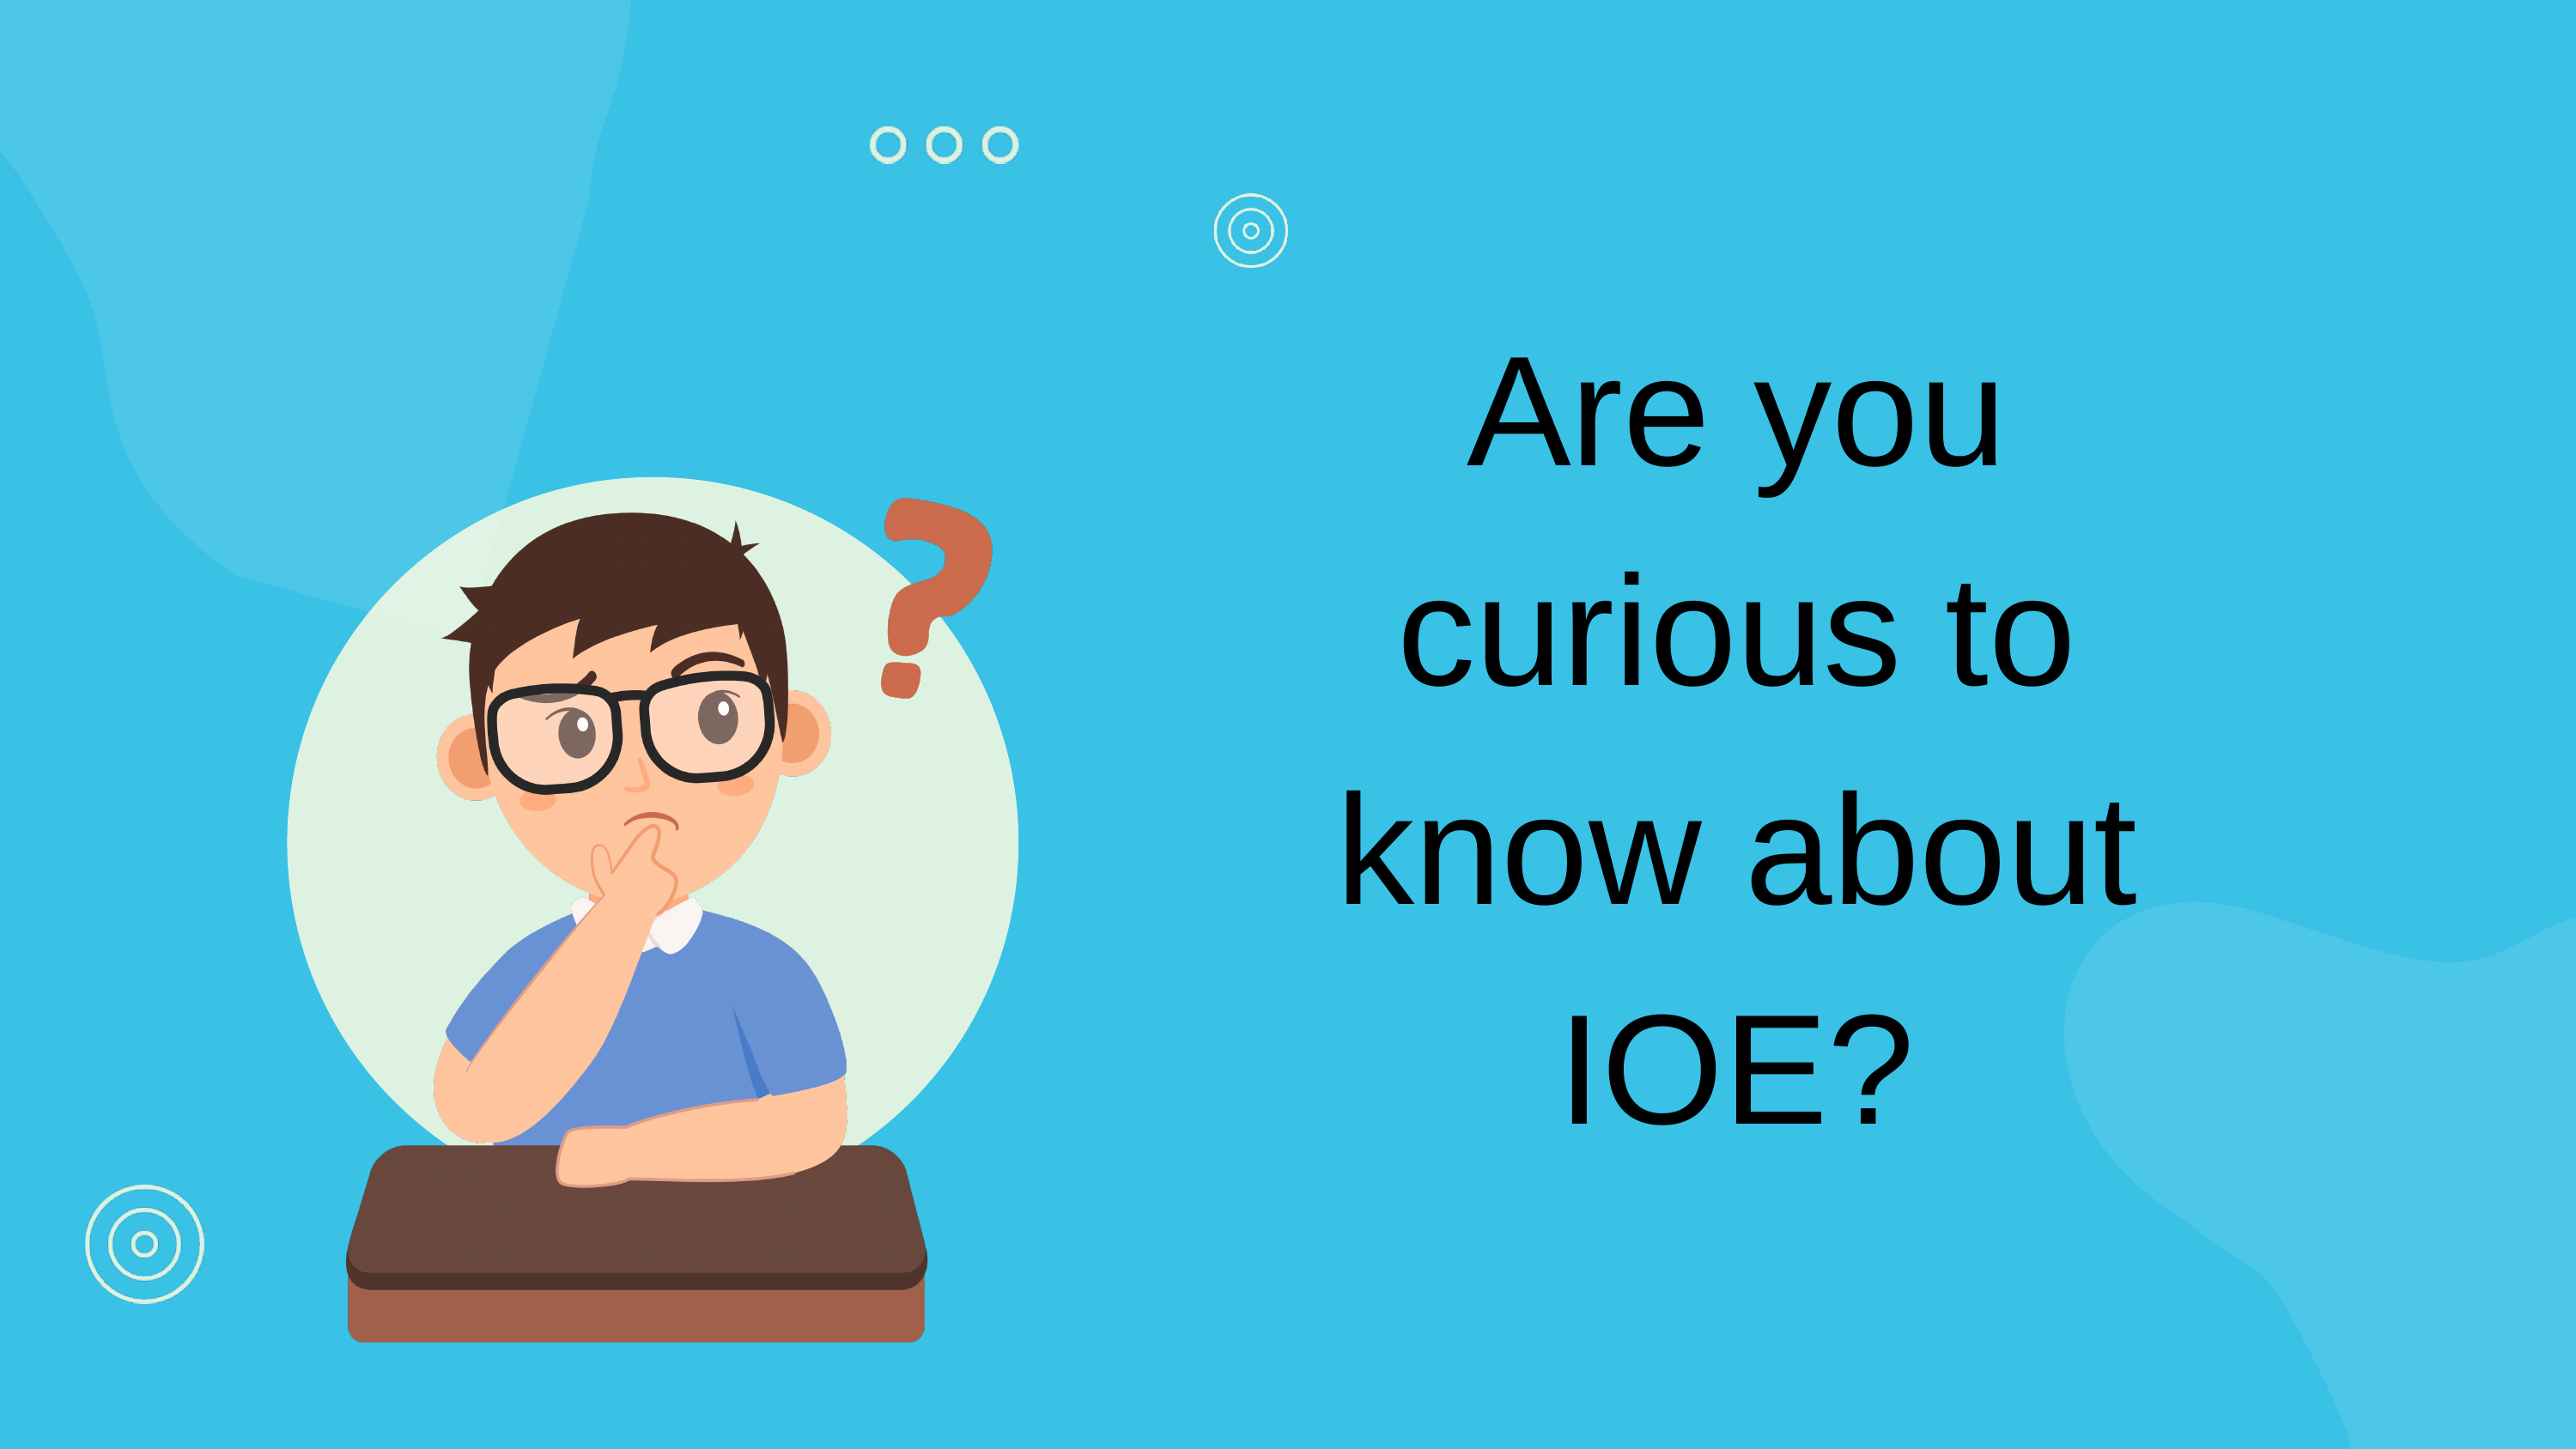

Are you curious to know about IOE?